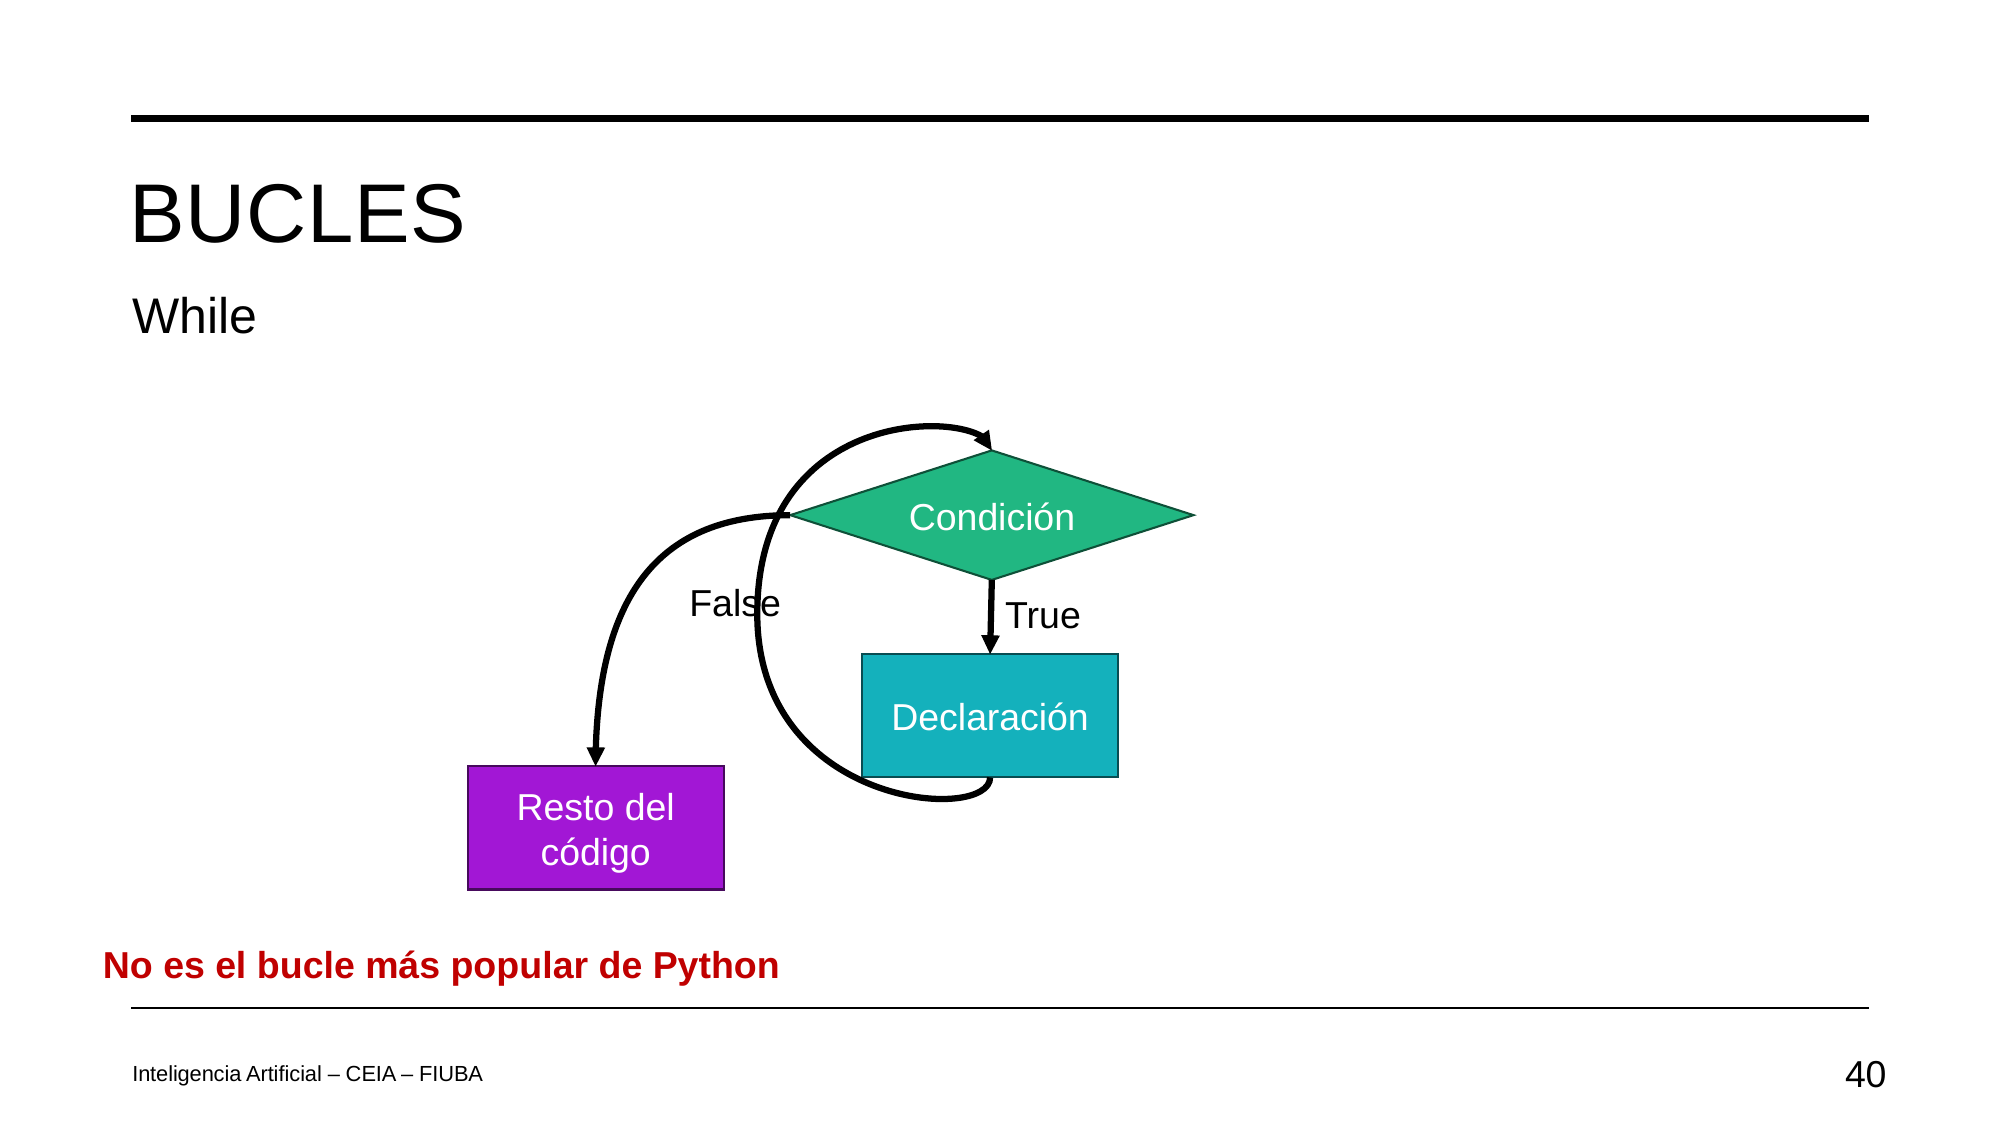

# Bucles
While
Condición
False
True
Declaración
Resto del código
No es el bucle más popular de Python
Inteligencia Artificial – CEIA – FIUBA
40